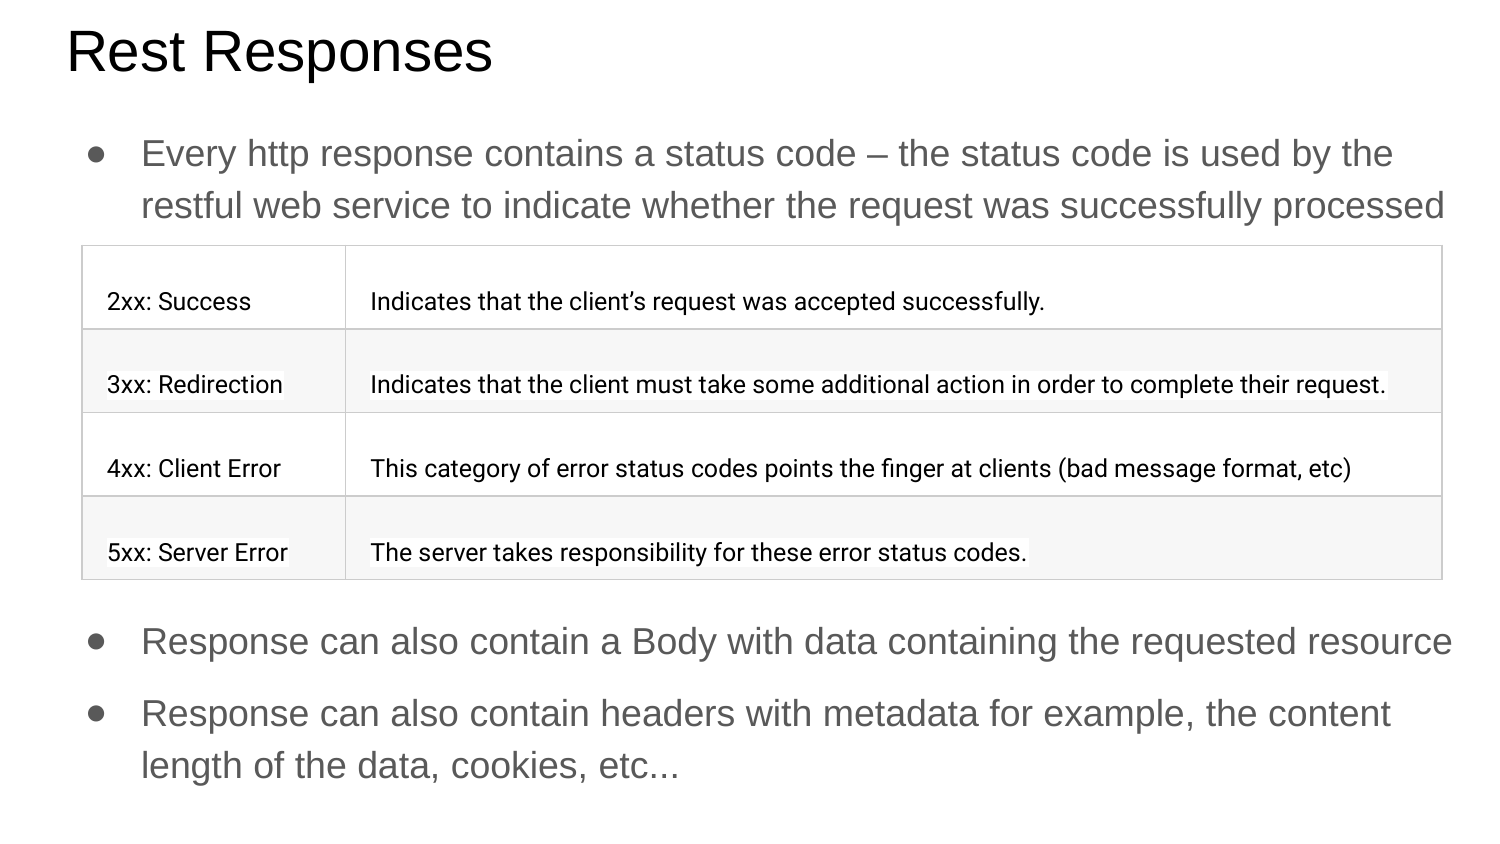

# Rest Responses
Every http response contains a status code – the status code is used by the restful web service to indicate whether the request was successfully processed

Response can also contain a Body with data containing the requested resource
Response can also contain headers with metadata for example, the content length of the data, cookies, etc...
| 2xx: Success | Indicates that the client’s request was accepted successfully. |
| --- | --- |
| 3xx: Redirection | Indicates that the client must take some additional action in order to complete their request. |
| 4xx: Client Error | This category of error status codes points the finger at clients (bad message format, etc) |
| 5xx: Server Error | The server takes responsibility for these error status codes. |